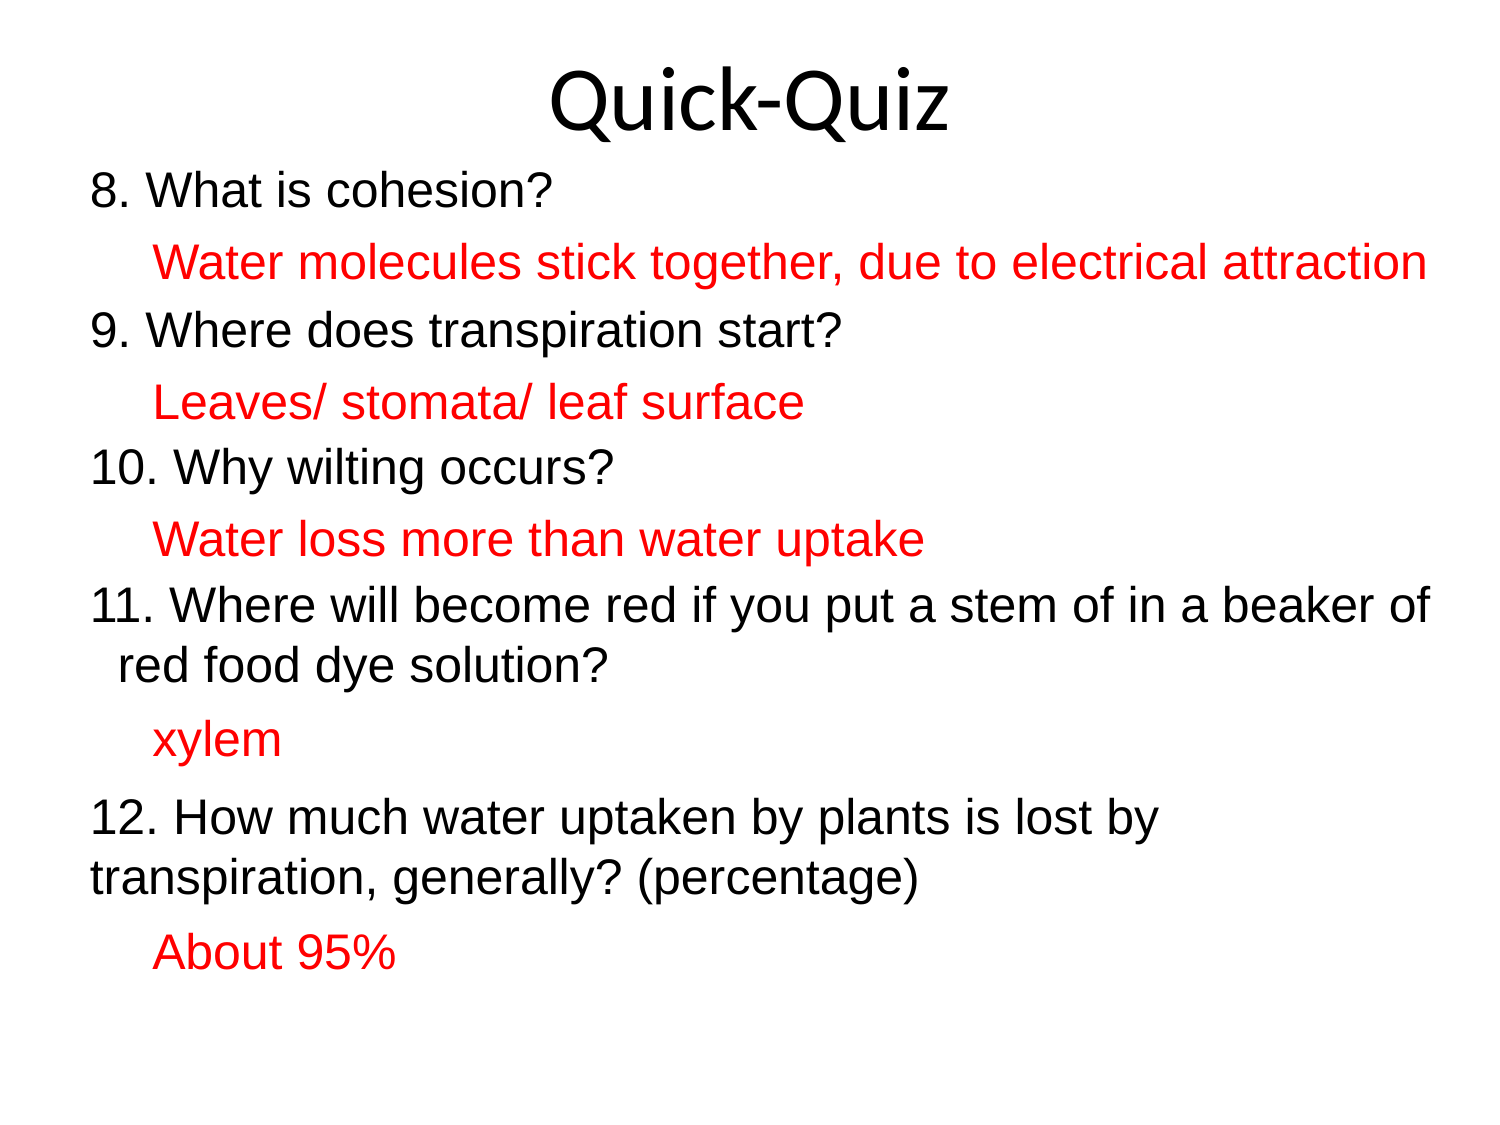

# Quick-Quiz
8. What is cohesion?
Water molecules stick together, due to electrical attraction
9. Where does transpiration start?
Leaves/ stomata/ leaf surface
10. Why wilting occurs?
Water loss more than water uptake
11. Where will become red if you put a stem of in a beaker of    red food dye solution?
xylem
12. How much water uptaken by plants is lost by transpiration, generally? (percentage)
About 95%